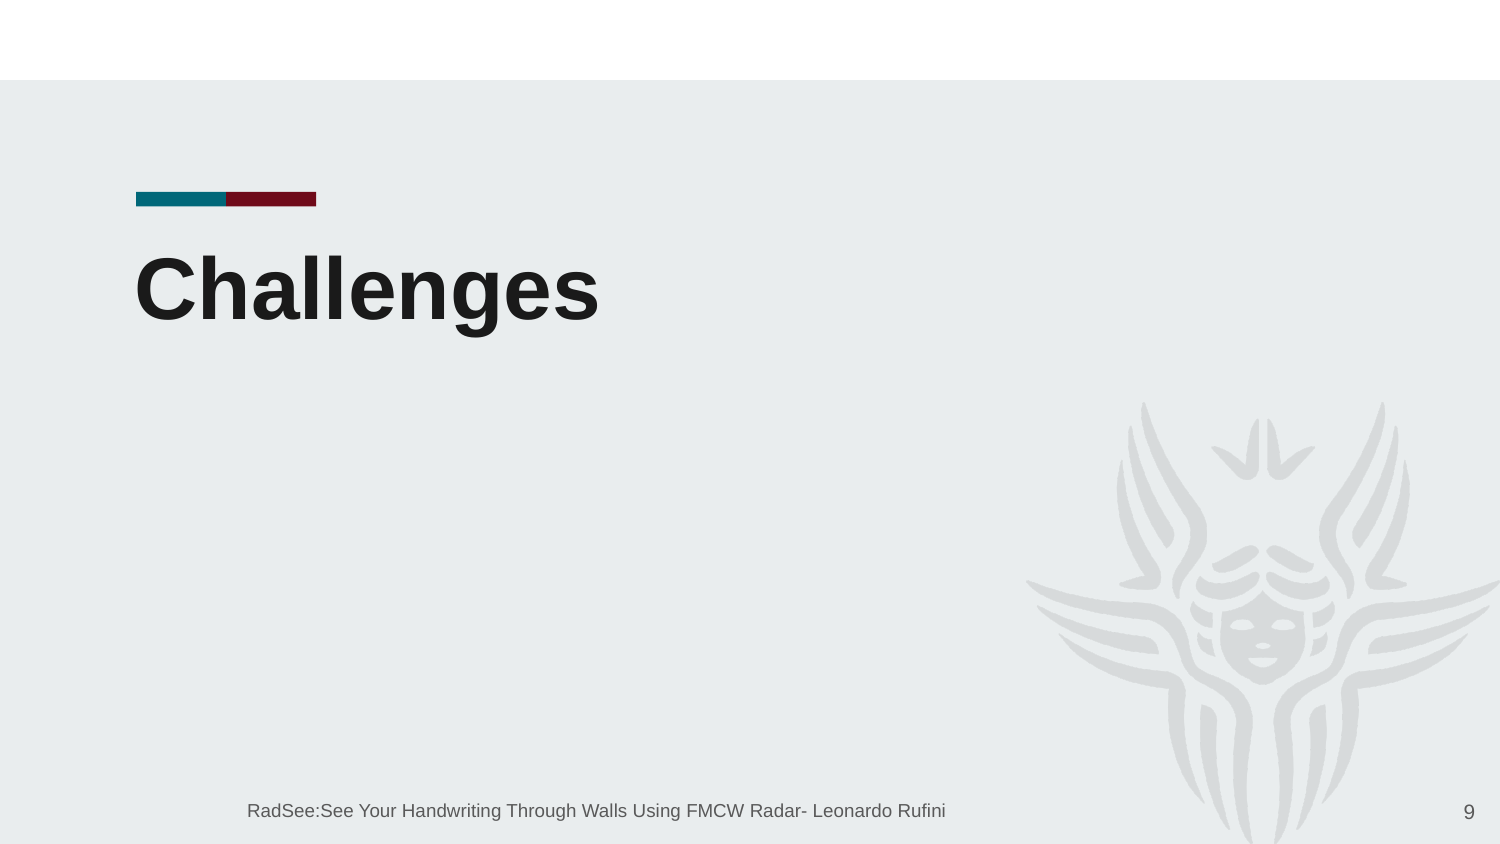

# Challenges
9
RadSee:See Your Handwriting Through Walls Using FMCW Radar- Leonardo Rufini